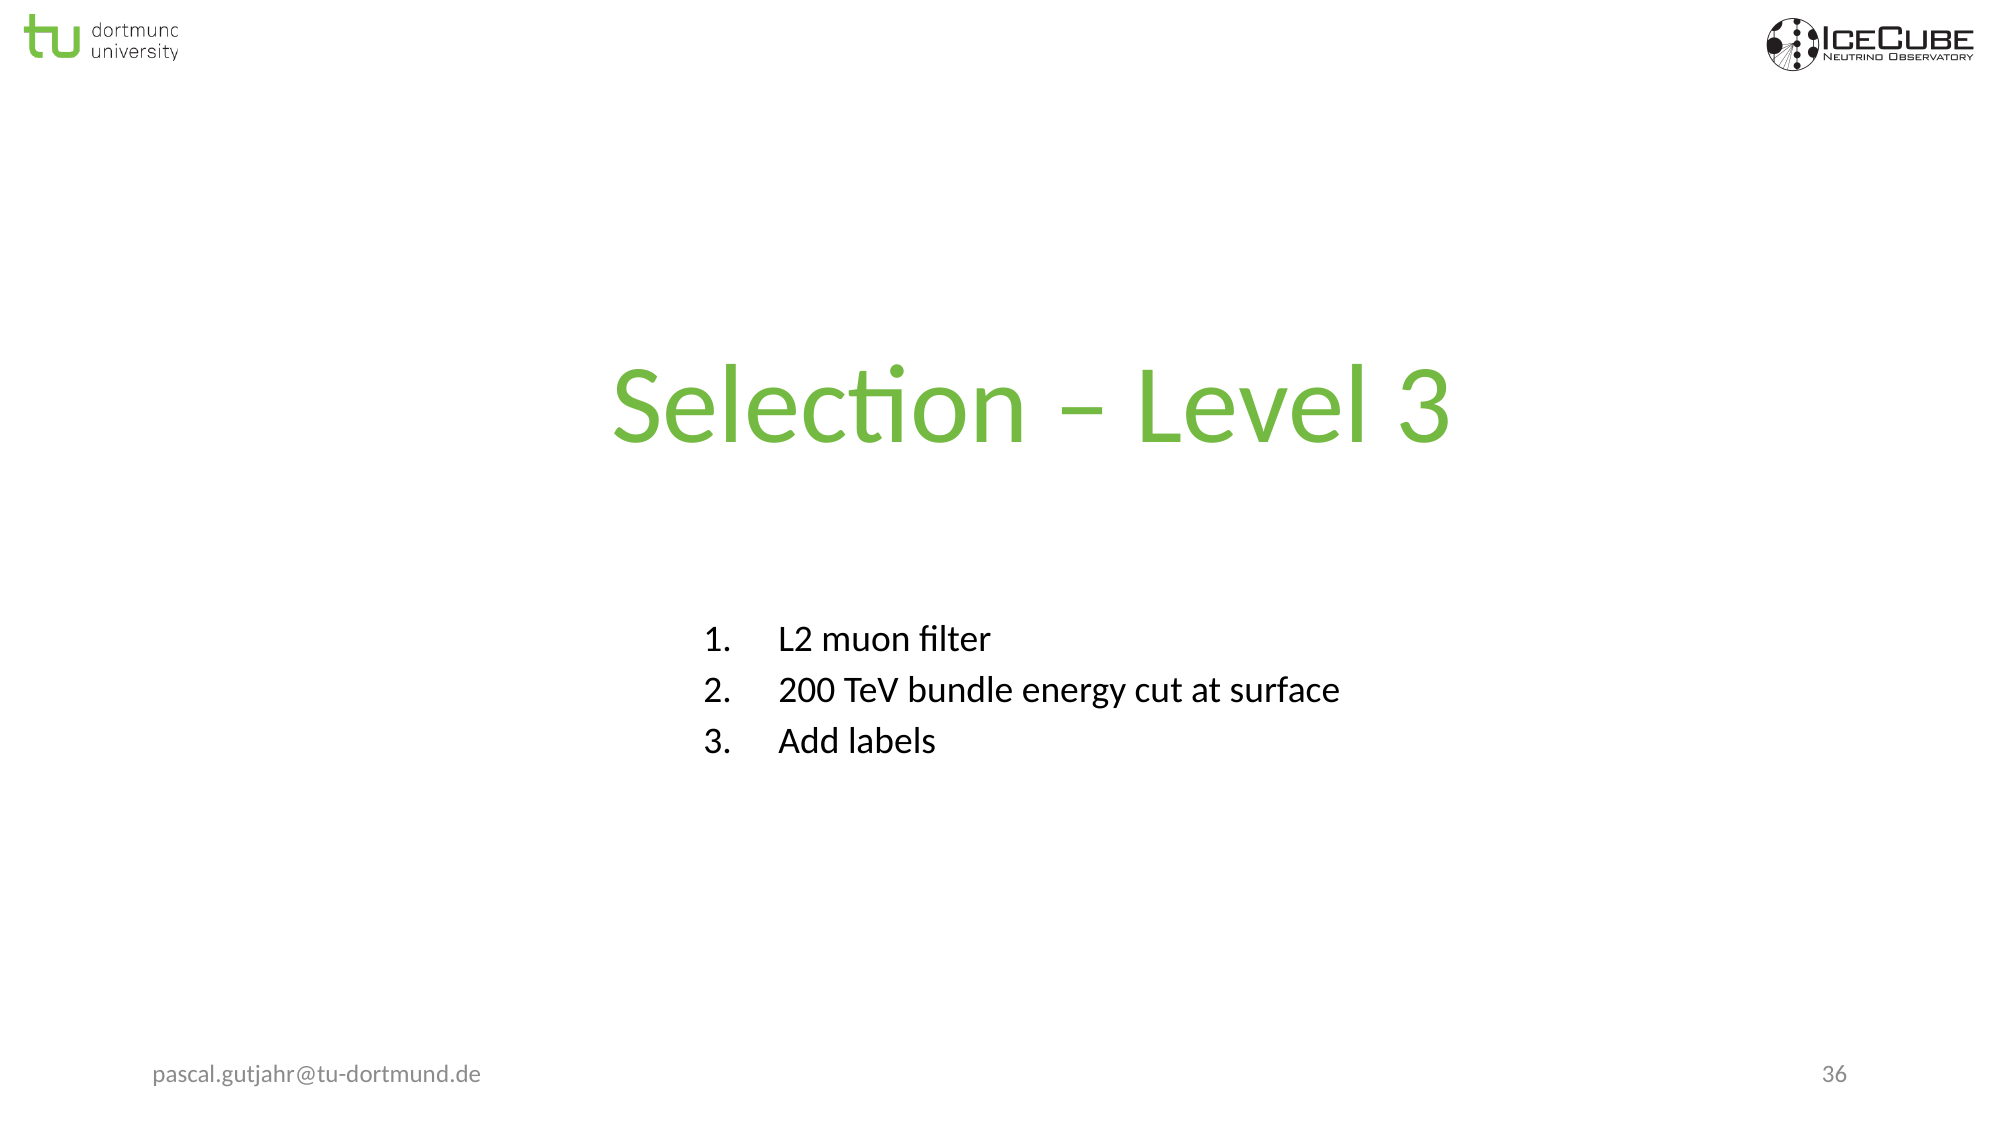

#

Selection – Level 3

L2 muon filter
200 TeV bundle energy cut at surface
Add labels
pascal.gutjahr@tu-dortmund.de
36